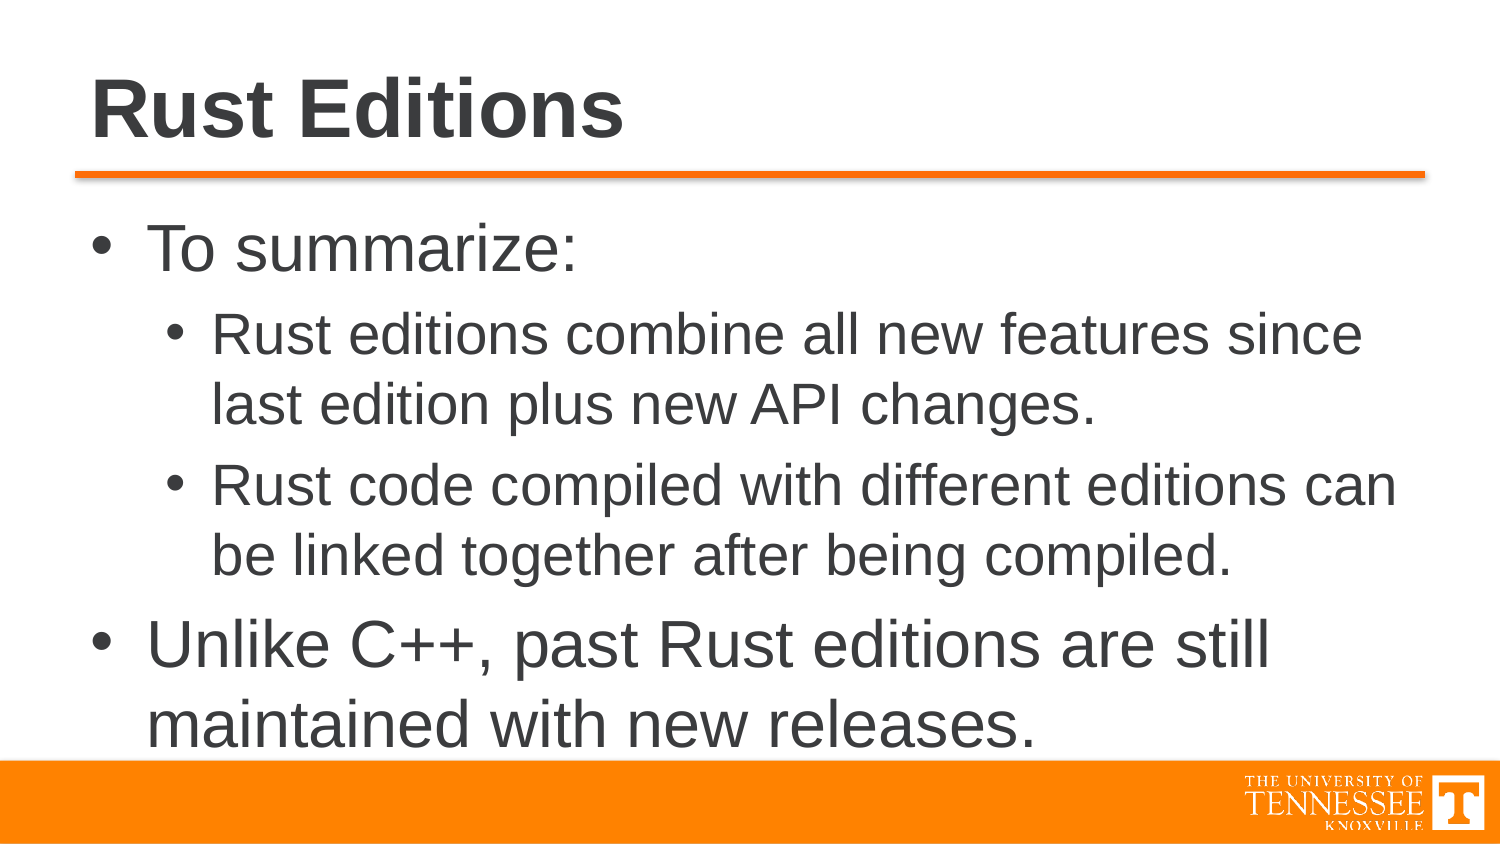

# Rust Editions
To summarize:
Rust editions combine all new features since last edition plus new API changes.
Rust code compiled with different editions can be linked together after being compiled.
Unlike C++, past Rust editions are still maintained with new releases.